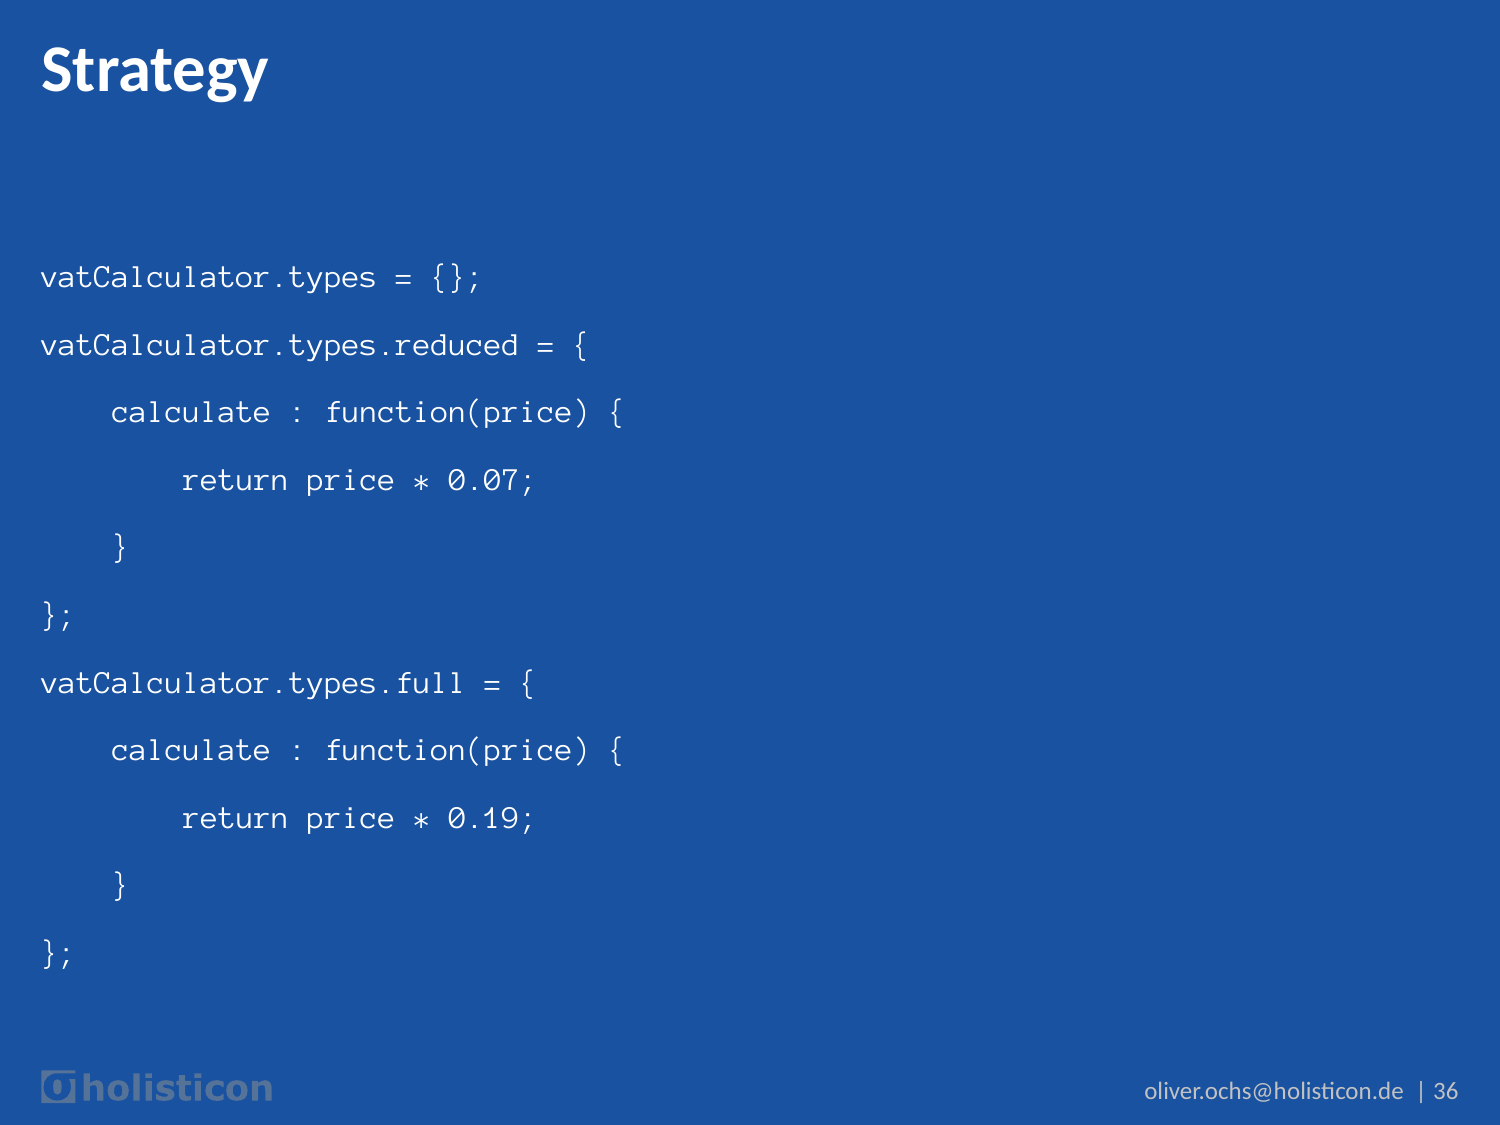

# Strategy
vatCalculator.types = {};
vatCalculator.types.reduced = {
    calculate : function(price) {
        return price * 0.07;
    }
};
vatCalculator.types.full = {
    calculate : function(price) {
        return price * 0.19;
    }
};